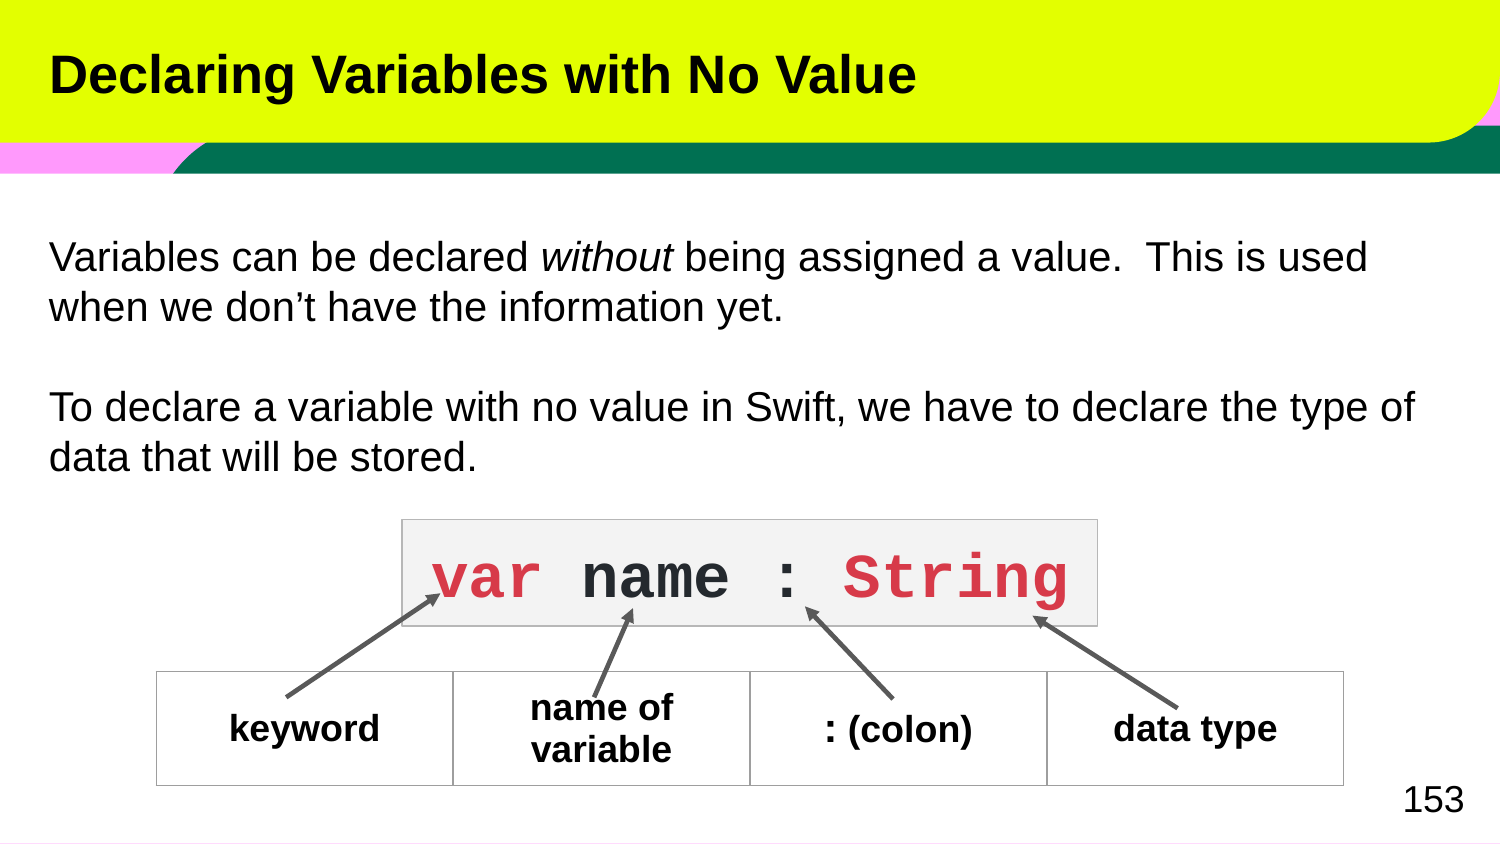

# Declaring Variables with No Value
Variables can be declared without being assigned a value.  This is used when we don’t have the information yet.

To declare a variable with no value in Swift, we have to declare the type of data that will be stored.
var name : String
| keyword | name of variable | : (colon) | data type |
| --- | --- | --- | --- |